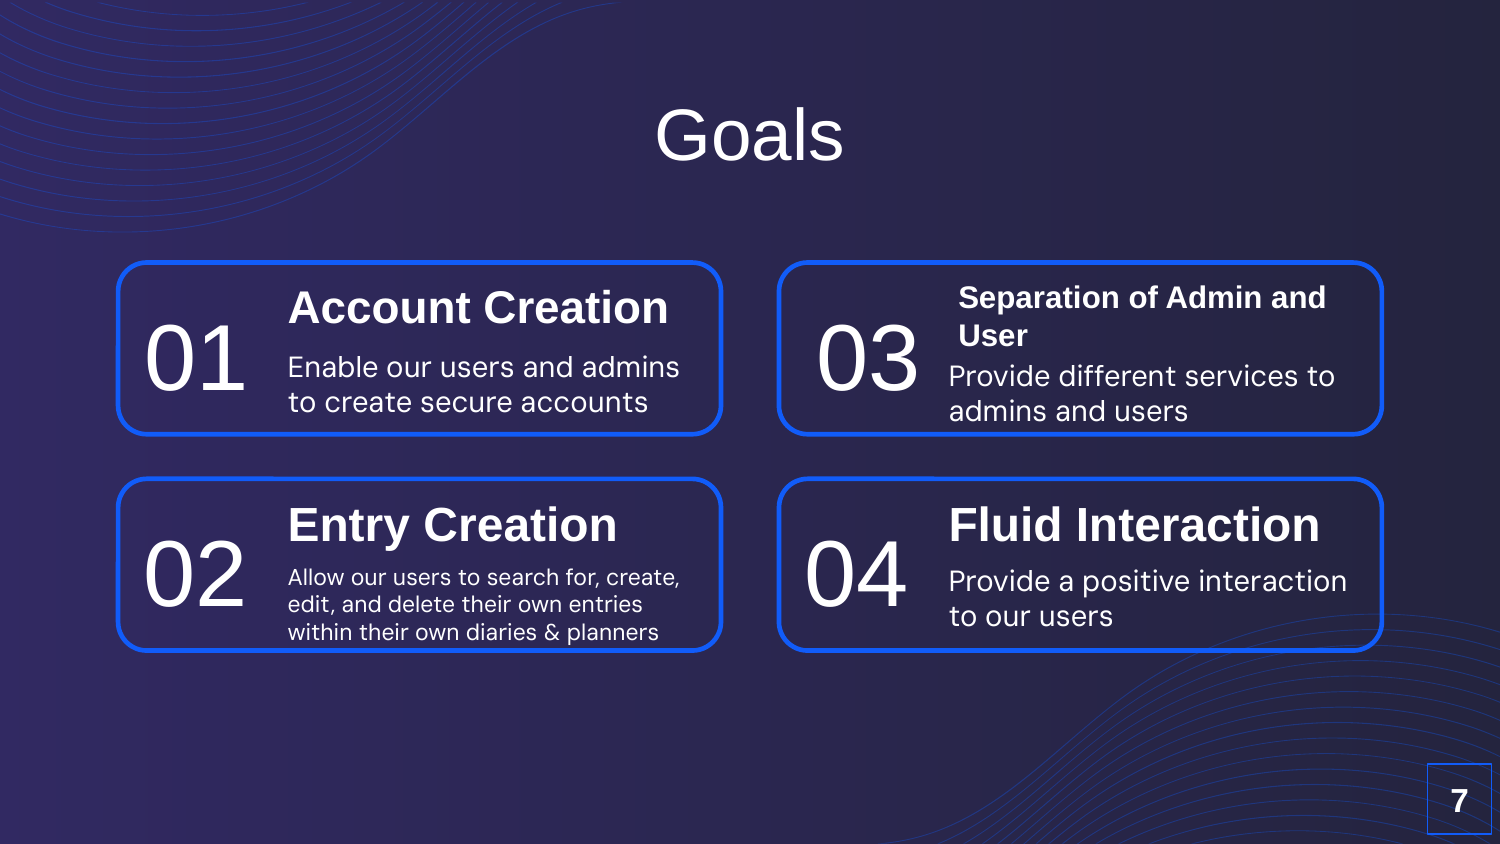

# Goals
Account Creation
Separation of Admin and User
01
03
Enable our users and admins to create secure accounts
Provide different services to admins and users
Entry Creation
Fluid Interaction
02
04
Allow our users to search for, create, edit, and delete their own entries within their own diaries & planners
Provide a positive interaction to our users
7